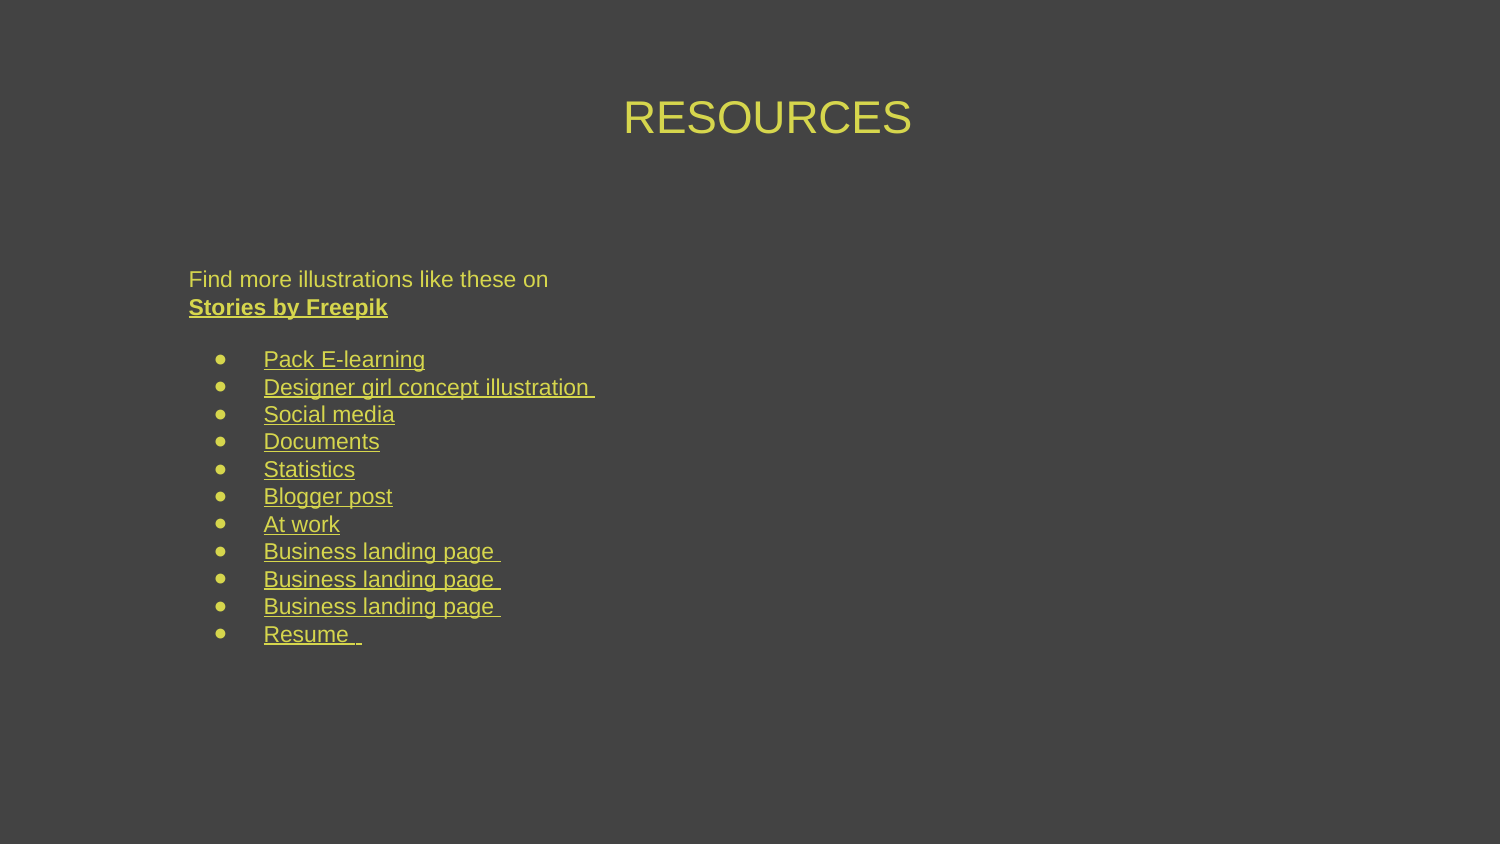

# RESOURCES
Find more illustrations like these on Stories by Freepik

Pack E-learning
Designer girl concept illustration
Social media
Documents
Statistics
Blogger post
At work
Business landing page
Business landing page
Business landing page
Resume